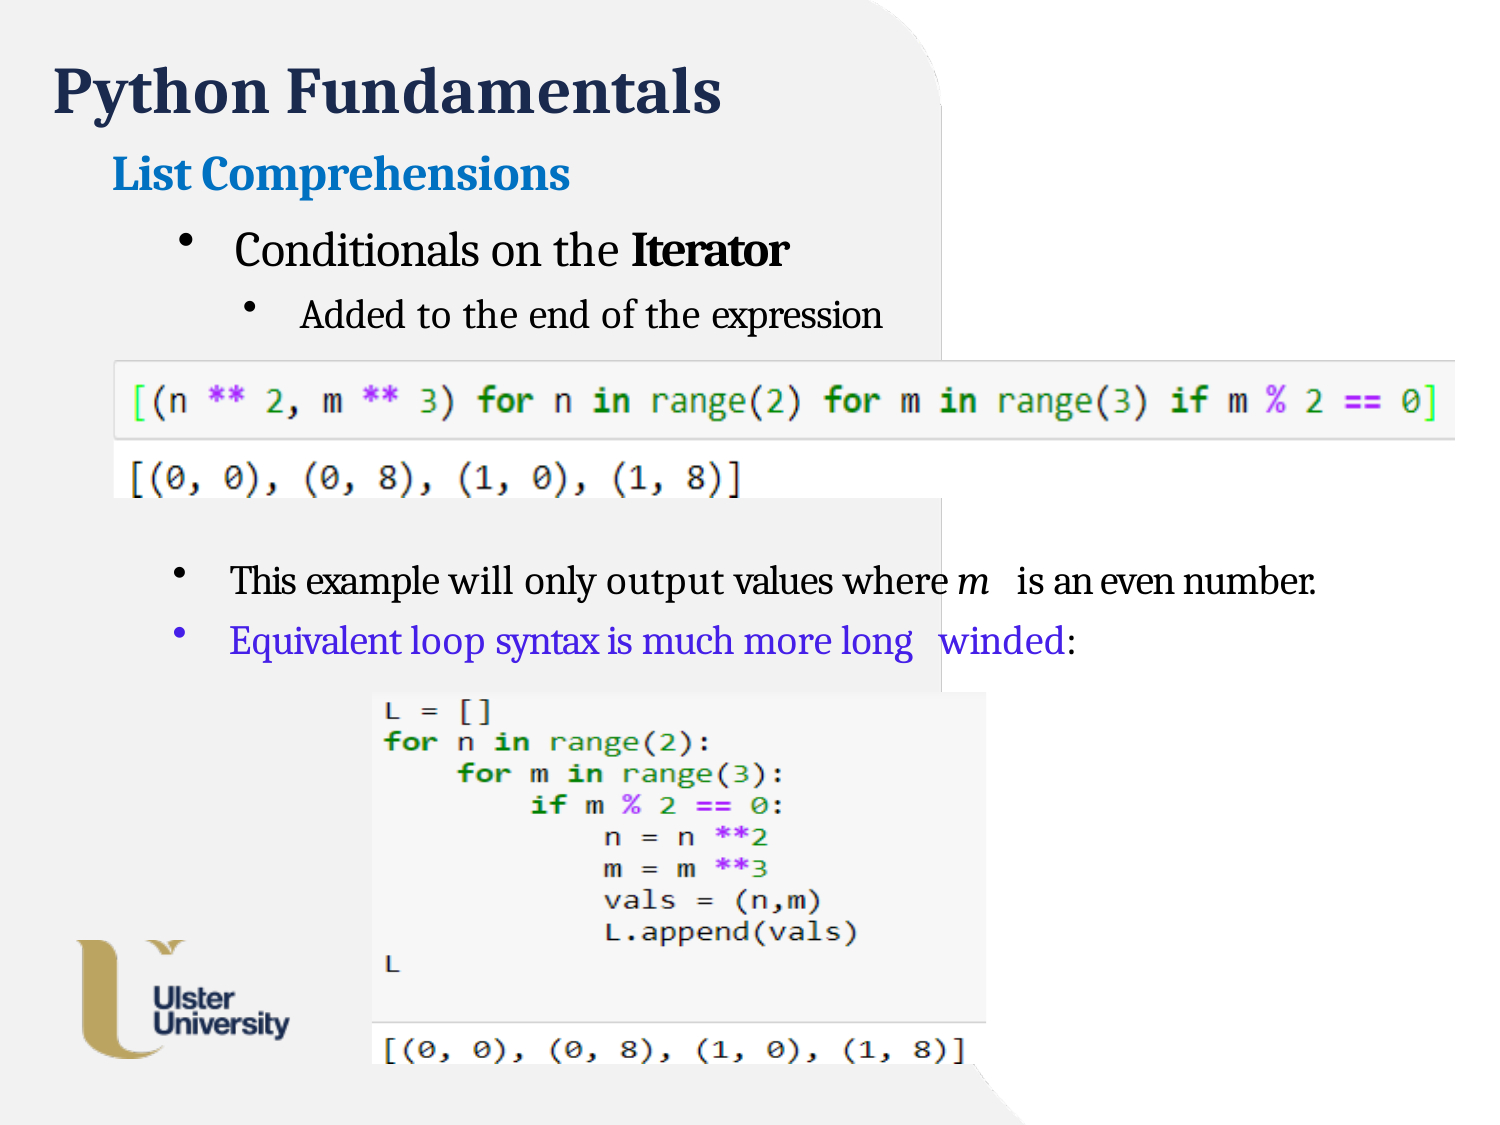

# Python Fundamentals
List Comprehensions
Conditionals on the Iterator
Added to the end of the expression

This example will only output values where m            is an even number.
Equivalent loop syntax is much more long    winded: